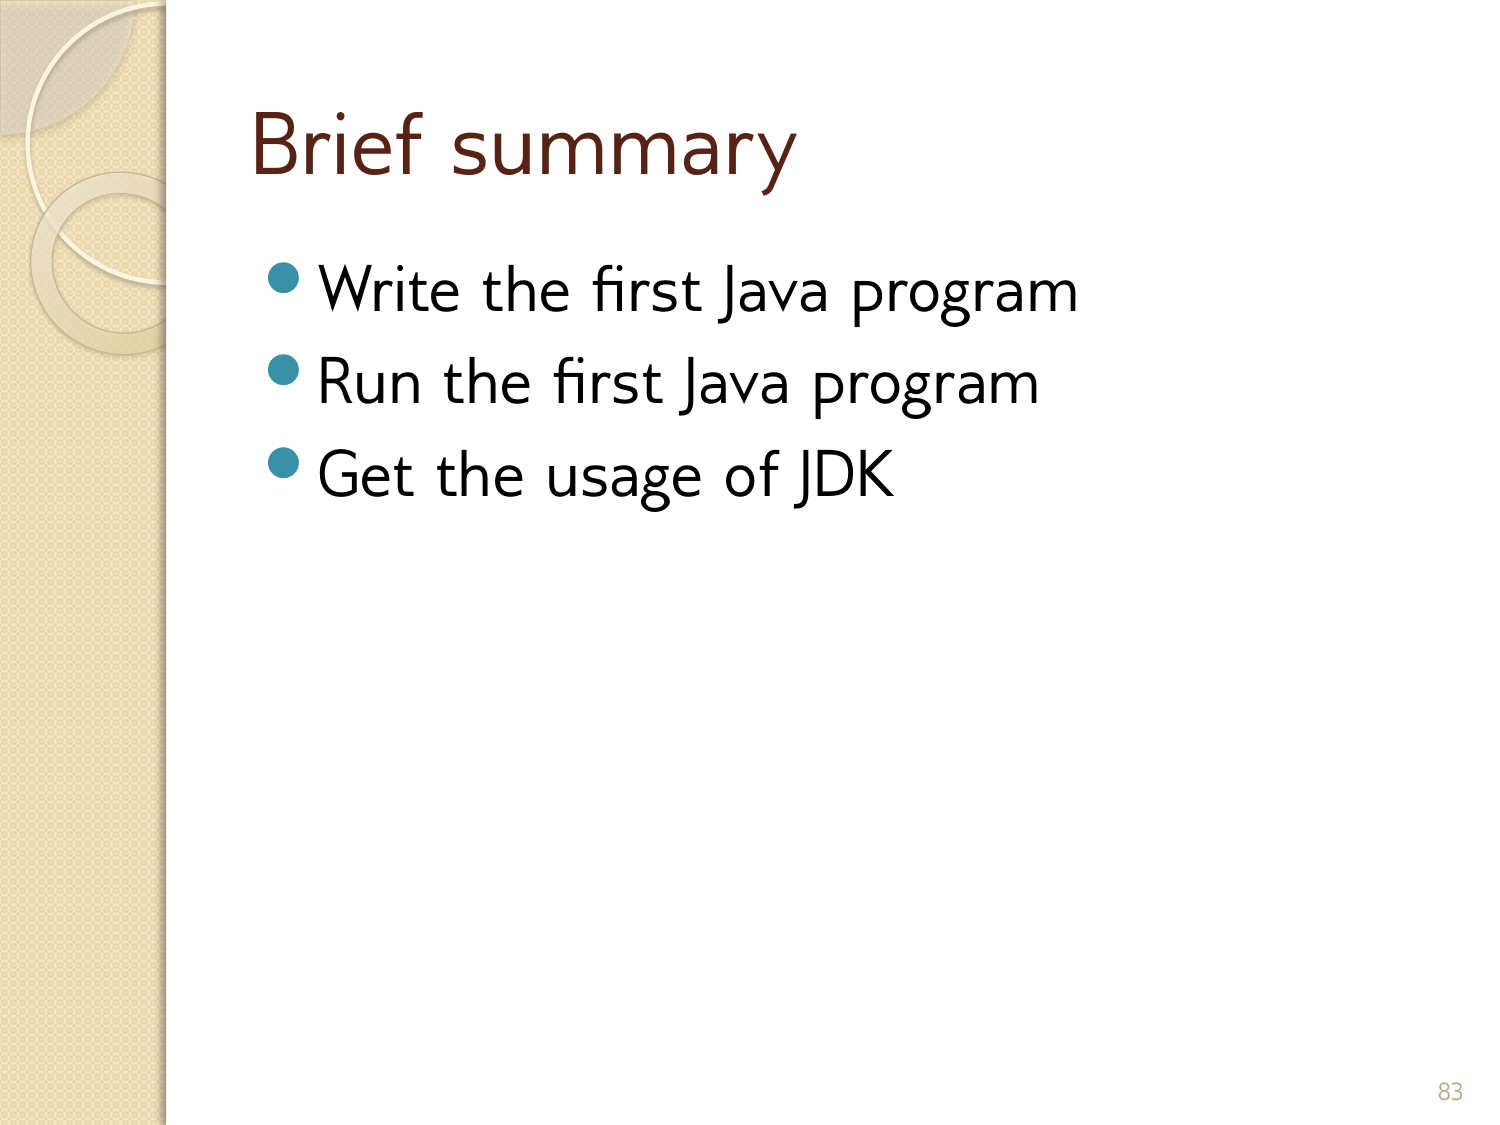

# Brief summary
Write the first Java program
Run the first Java program
Get the usage of JDK
83